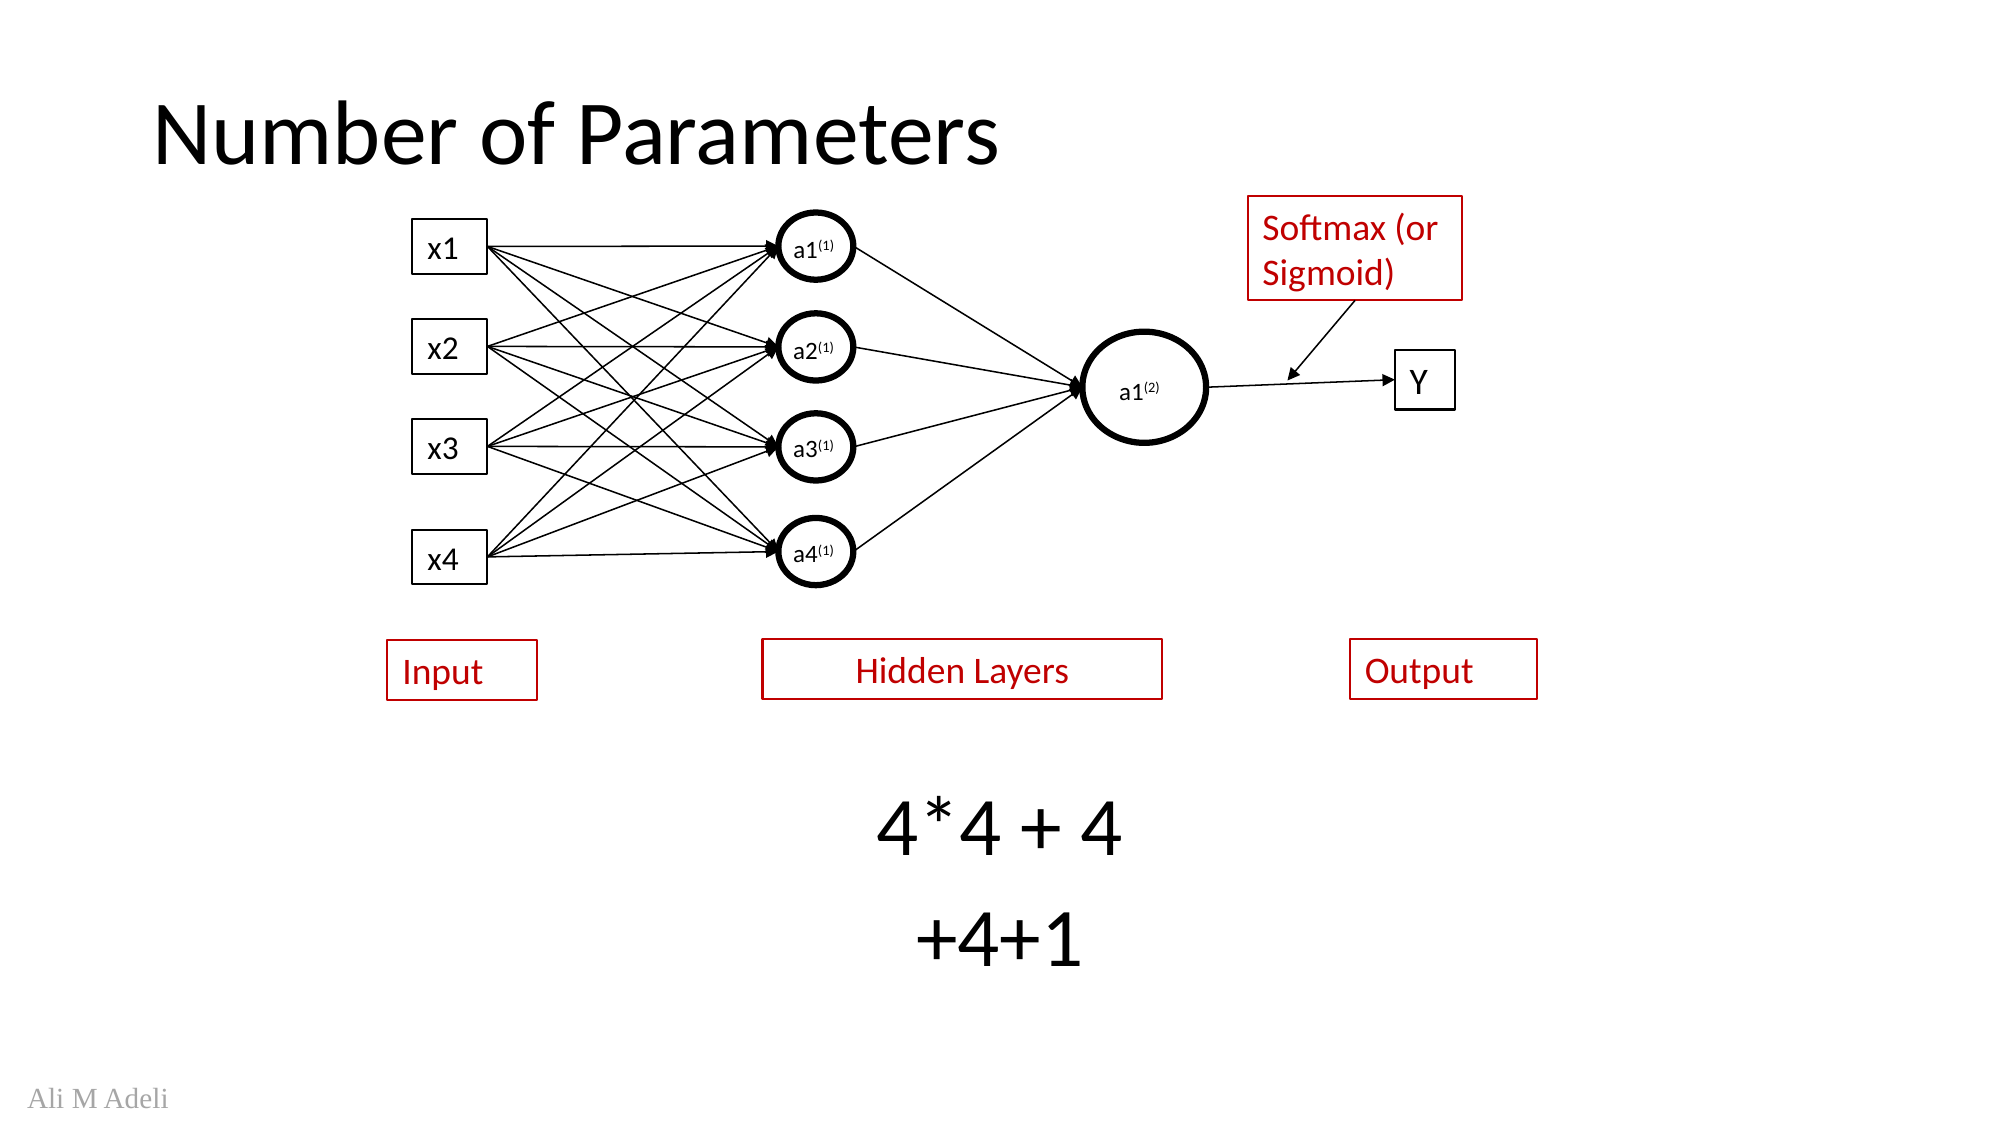

# Number of Parameters
Softmax (or Sigmoid)

x1
a1(1)

x2
a2(1)

Y
a1(2)

x3
a3(1)

x4
a4(1)
Output
Hidden Layers
Input
4*4 + 4
+4+1